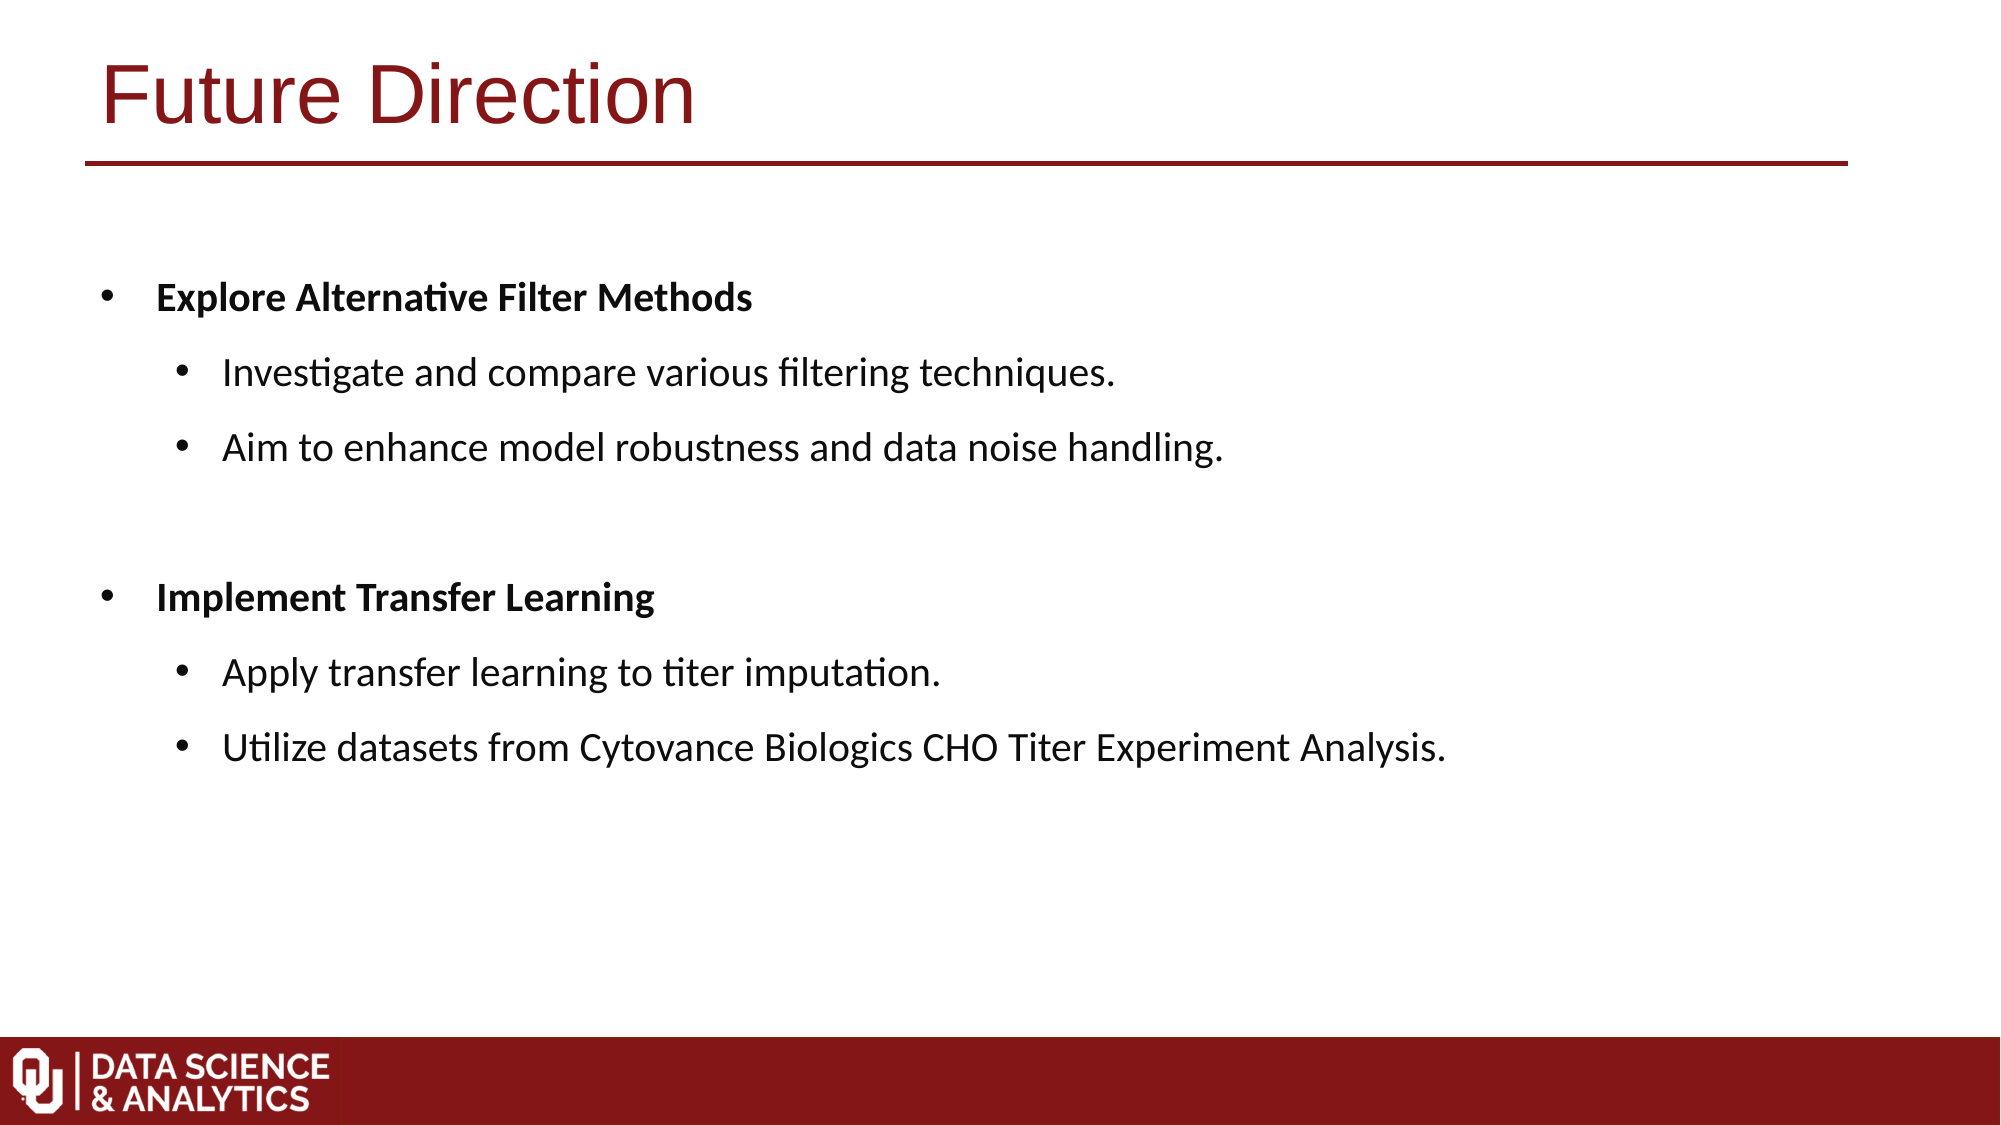

Future Direction
Explore Alternative Filter Methods
Investigate and compare various filtering techniques.
Aim to enhance model robustness and data noise handling.

Implement Transfer Learning
Apply transfer learning to titer imputation.
Utilize datasets from Cytovance Biologics CHO Titer Experiment Analysis.